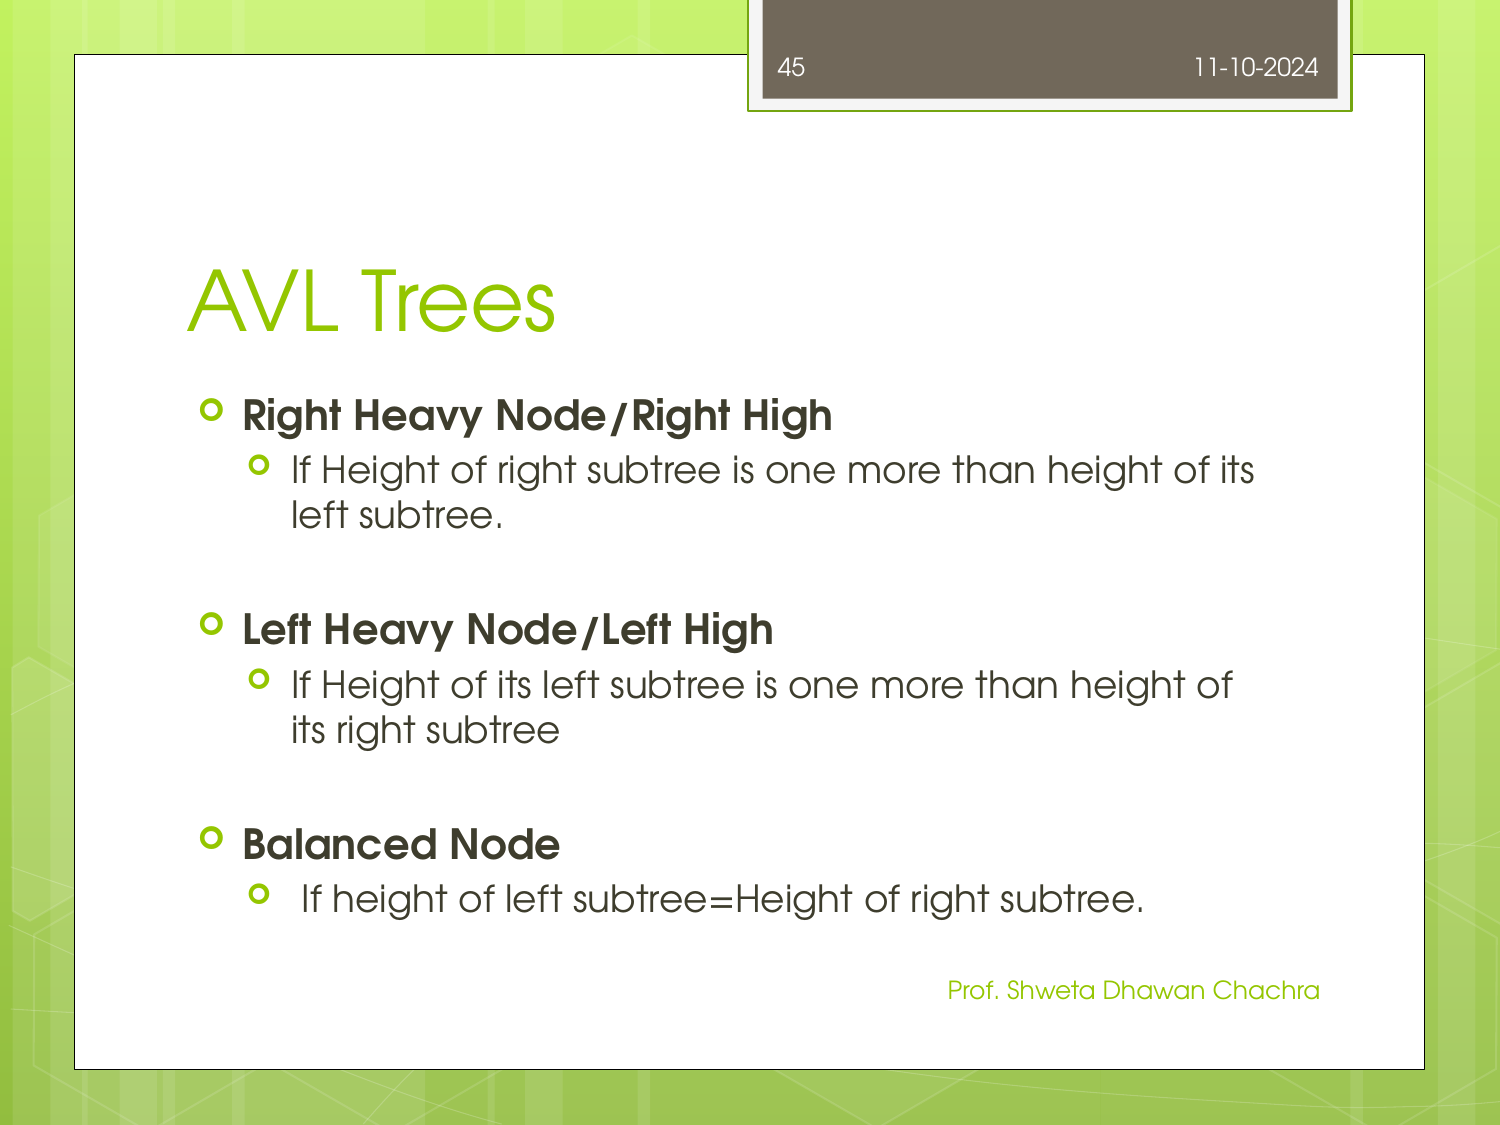

45
11-10-2024
# AVL Trees
Right Heavy Node/Right High
If Height of right subtree is one more than height of its left subtree.

Left Heavy Node/Left High
If Height of its left subtree is one more than height of its right subtree

Balanced Node
 If height of left subtree=Height of right subtree.

Prof. Shweta Dhawan Chachra